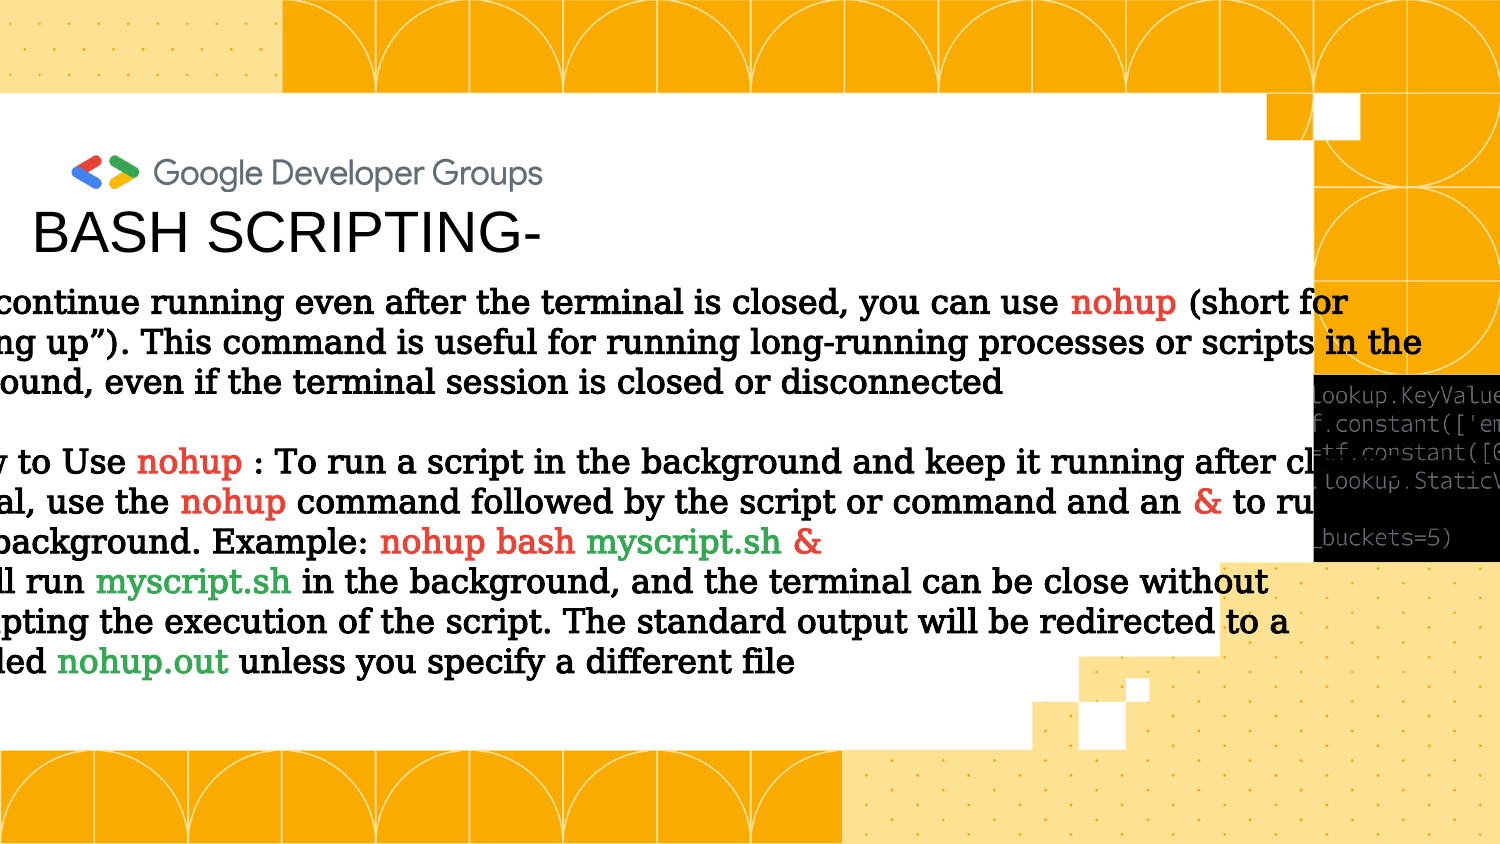

BASH SCRIPTING-
$> To continue running even after the terminal is closed, you can use nohup (short for
“no hang up”). This command is useful for running long-running processes or scripts in the
background, even if the terminal session is closed or disconnected

How to Use nohup : To run a script in the background and keep it running after closing
terminal, use the nohup command followed by the script or command and an & to run it
in the background. Example: nohup bash myscript.sh &
this will run myscript.sh in the background, and the terminal can be close without
interrupting the execution of the script. The standard output will be redirected to a
file called nohup.out unless you specify a different file